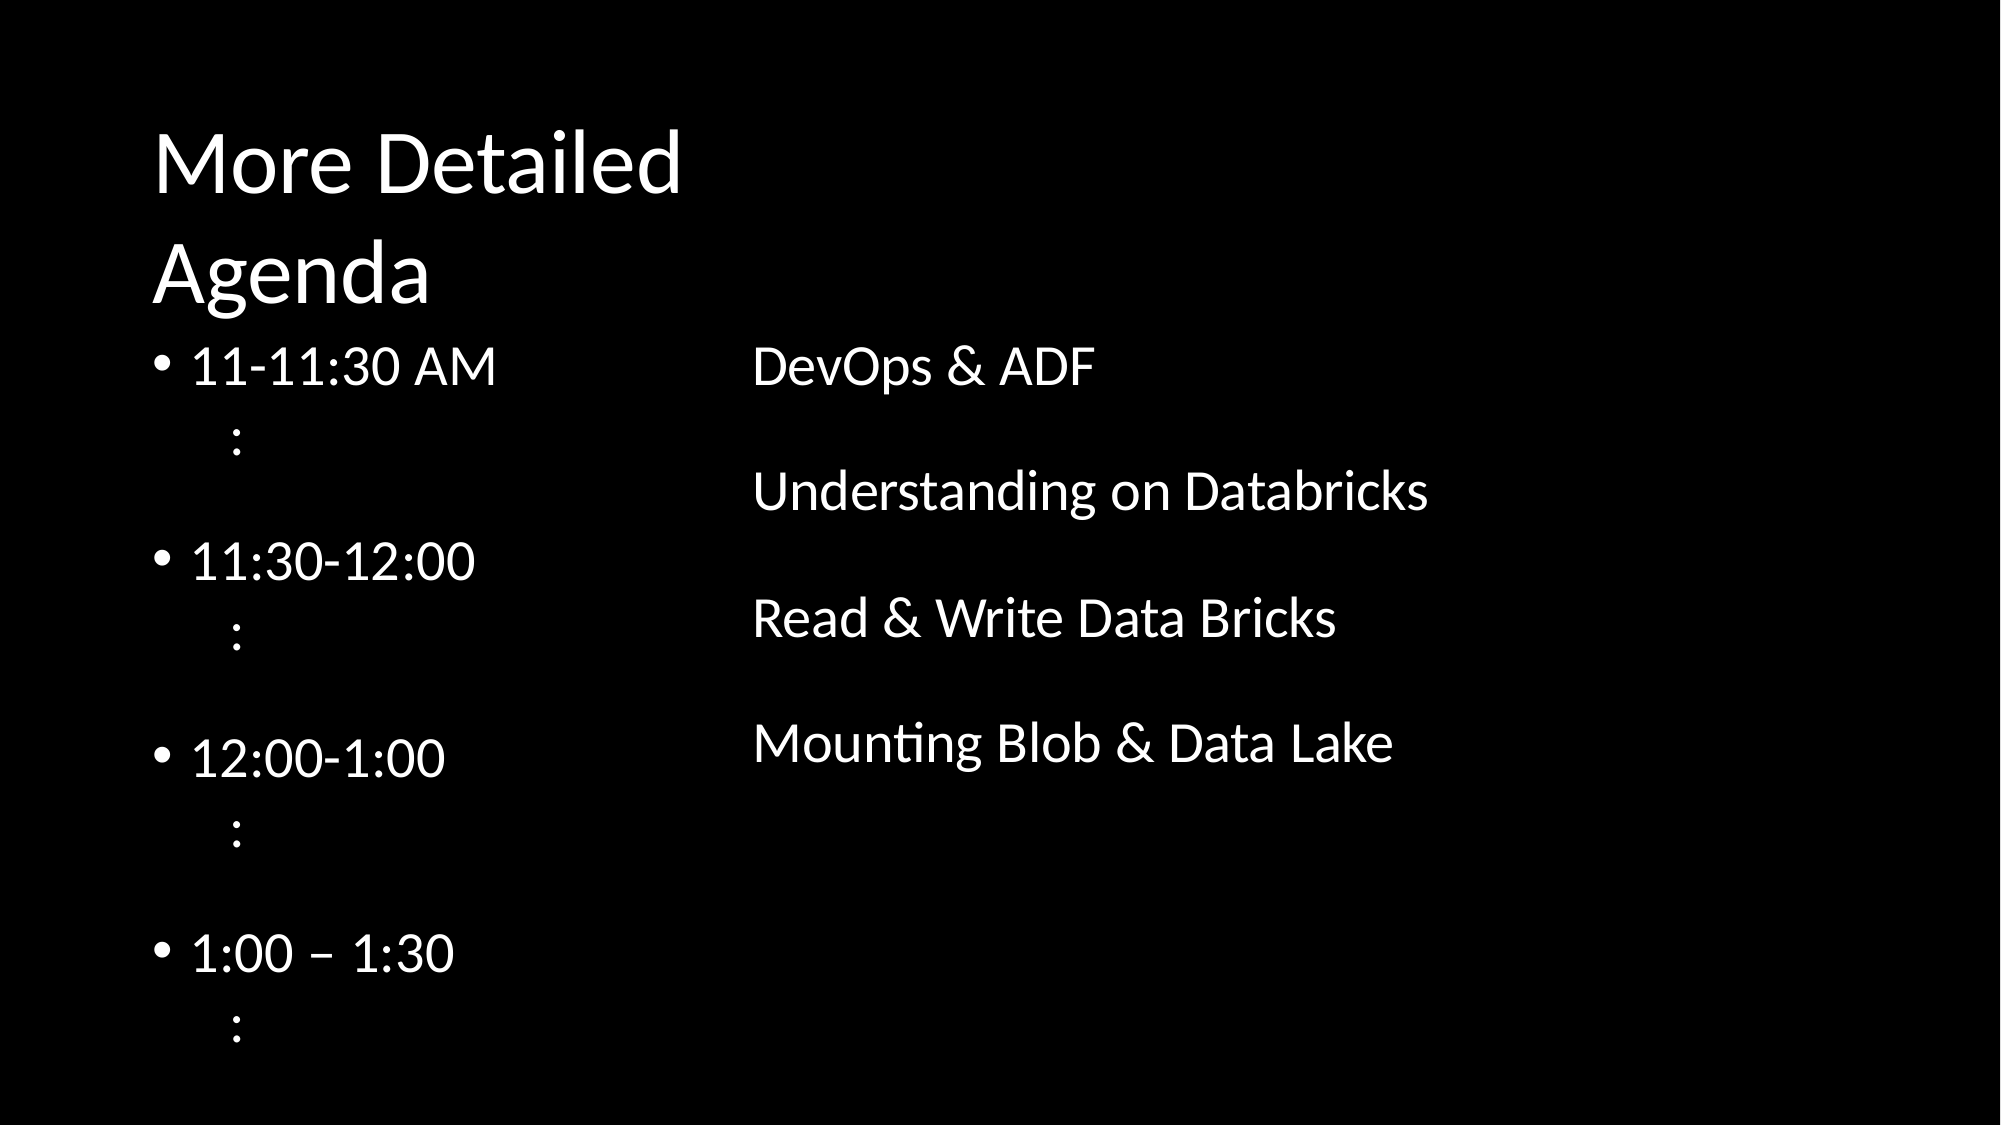

# More Detailed Agenda
11-11:30 AM	:
11:30-12:00	:
12:00-1:00	:
1:00 – 1:30	:
DevOps & ADF
Understanding on Databricks
Read & Write Data Bricks  Mounting Blob & Data Lake